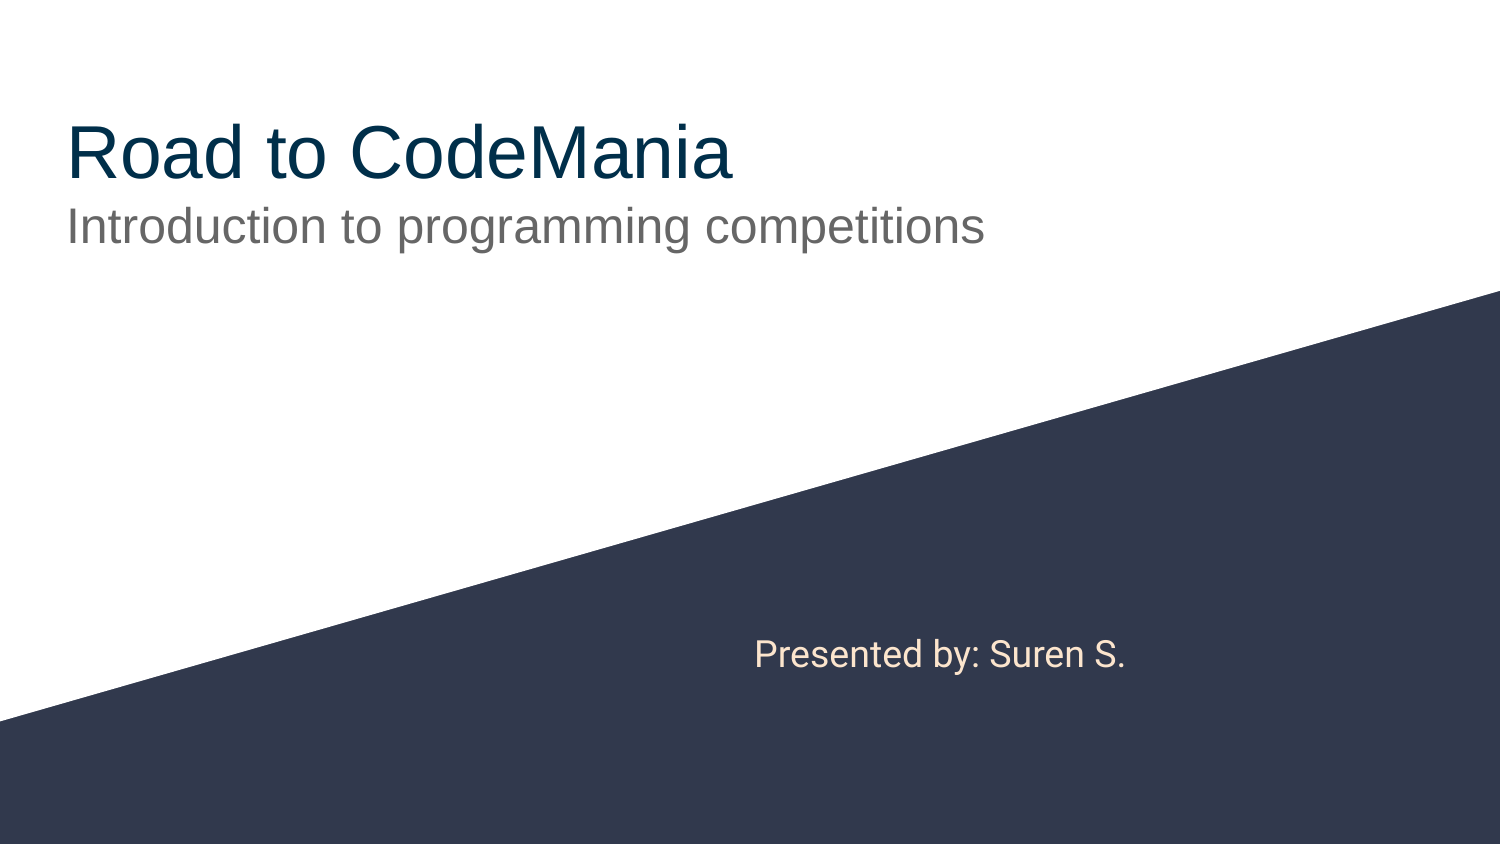

# Road to CodeMania
Introduction to programming competitions
Presented by: Suren S.